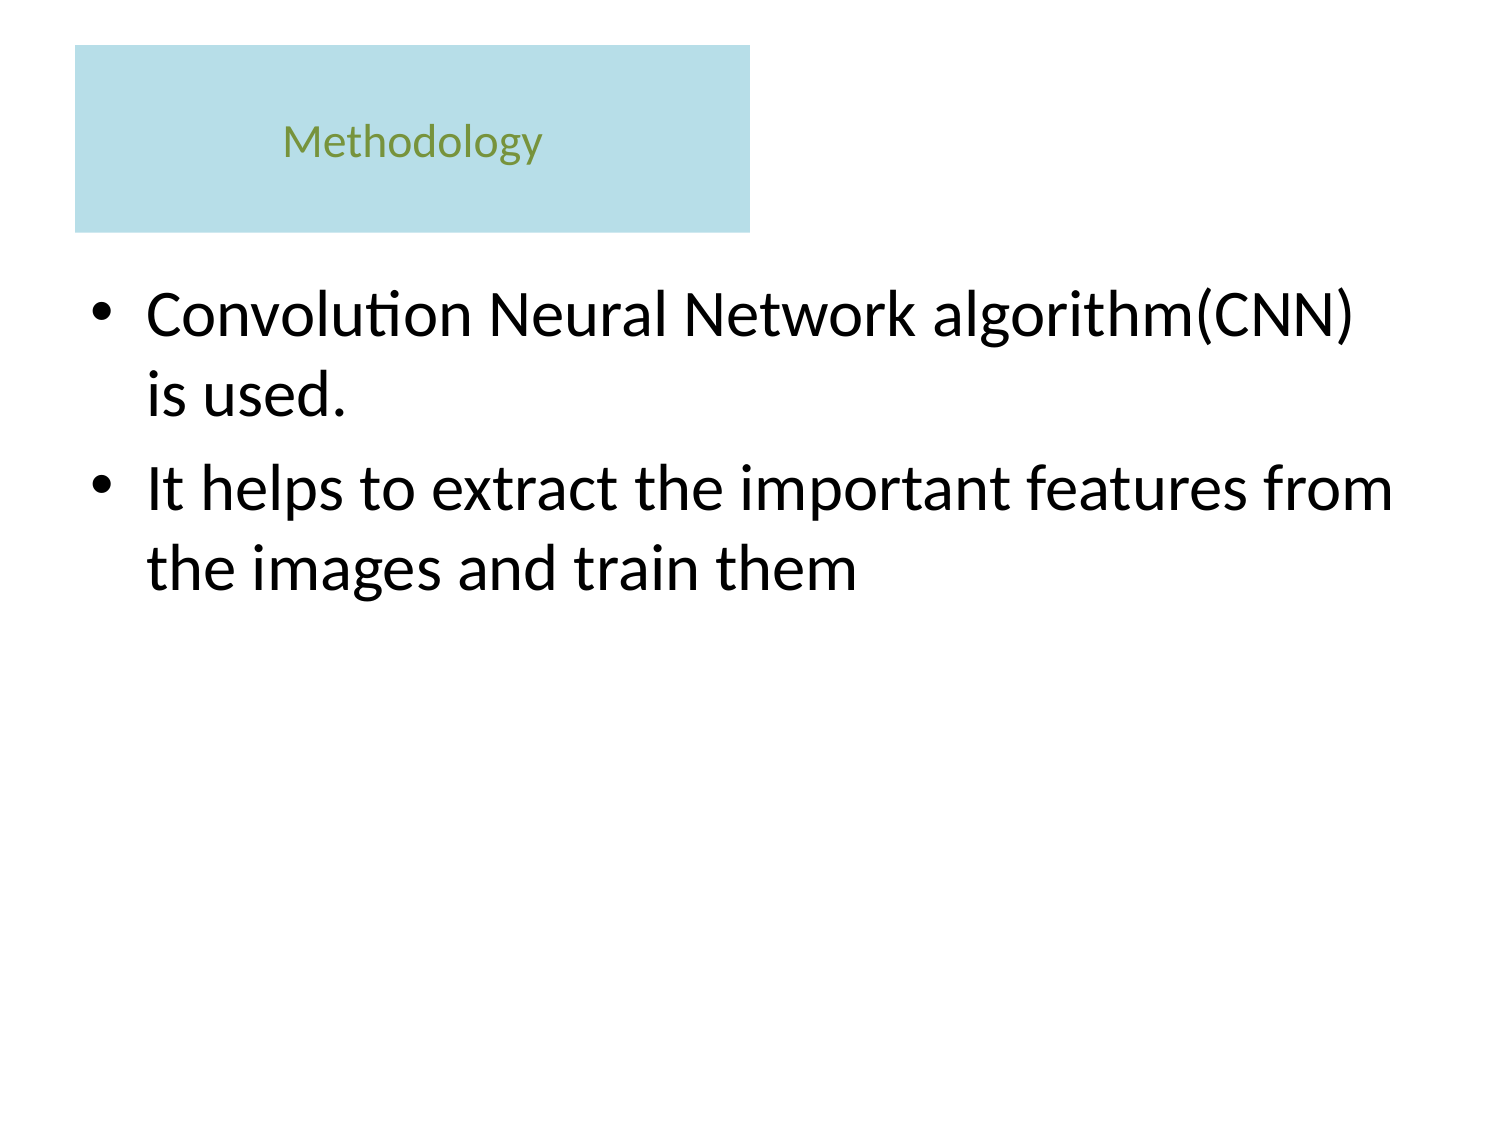

# Methodology
Convolution Neural Network algorithm(CNN) is used.
It helps to extract the important features from the images and train them